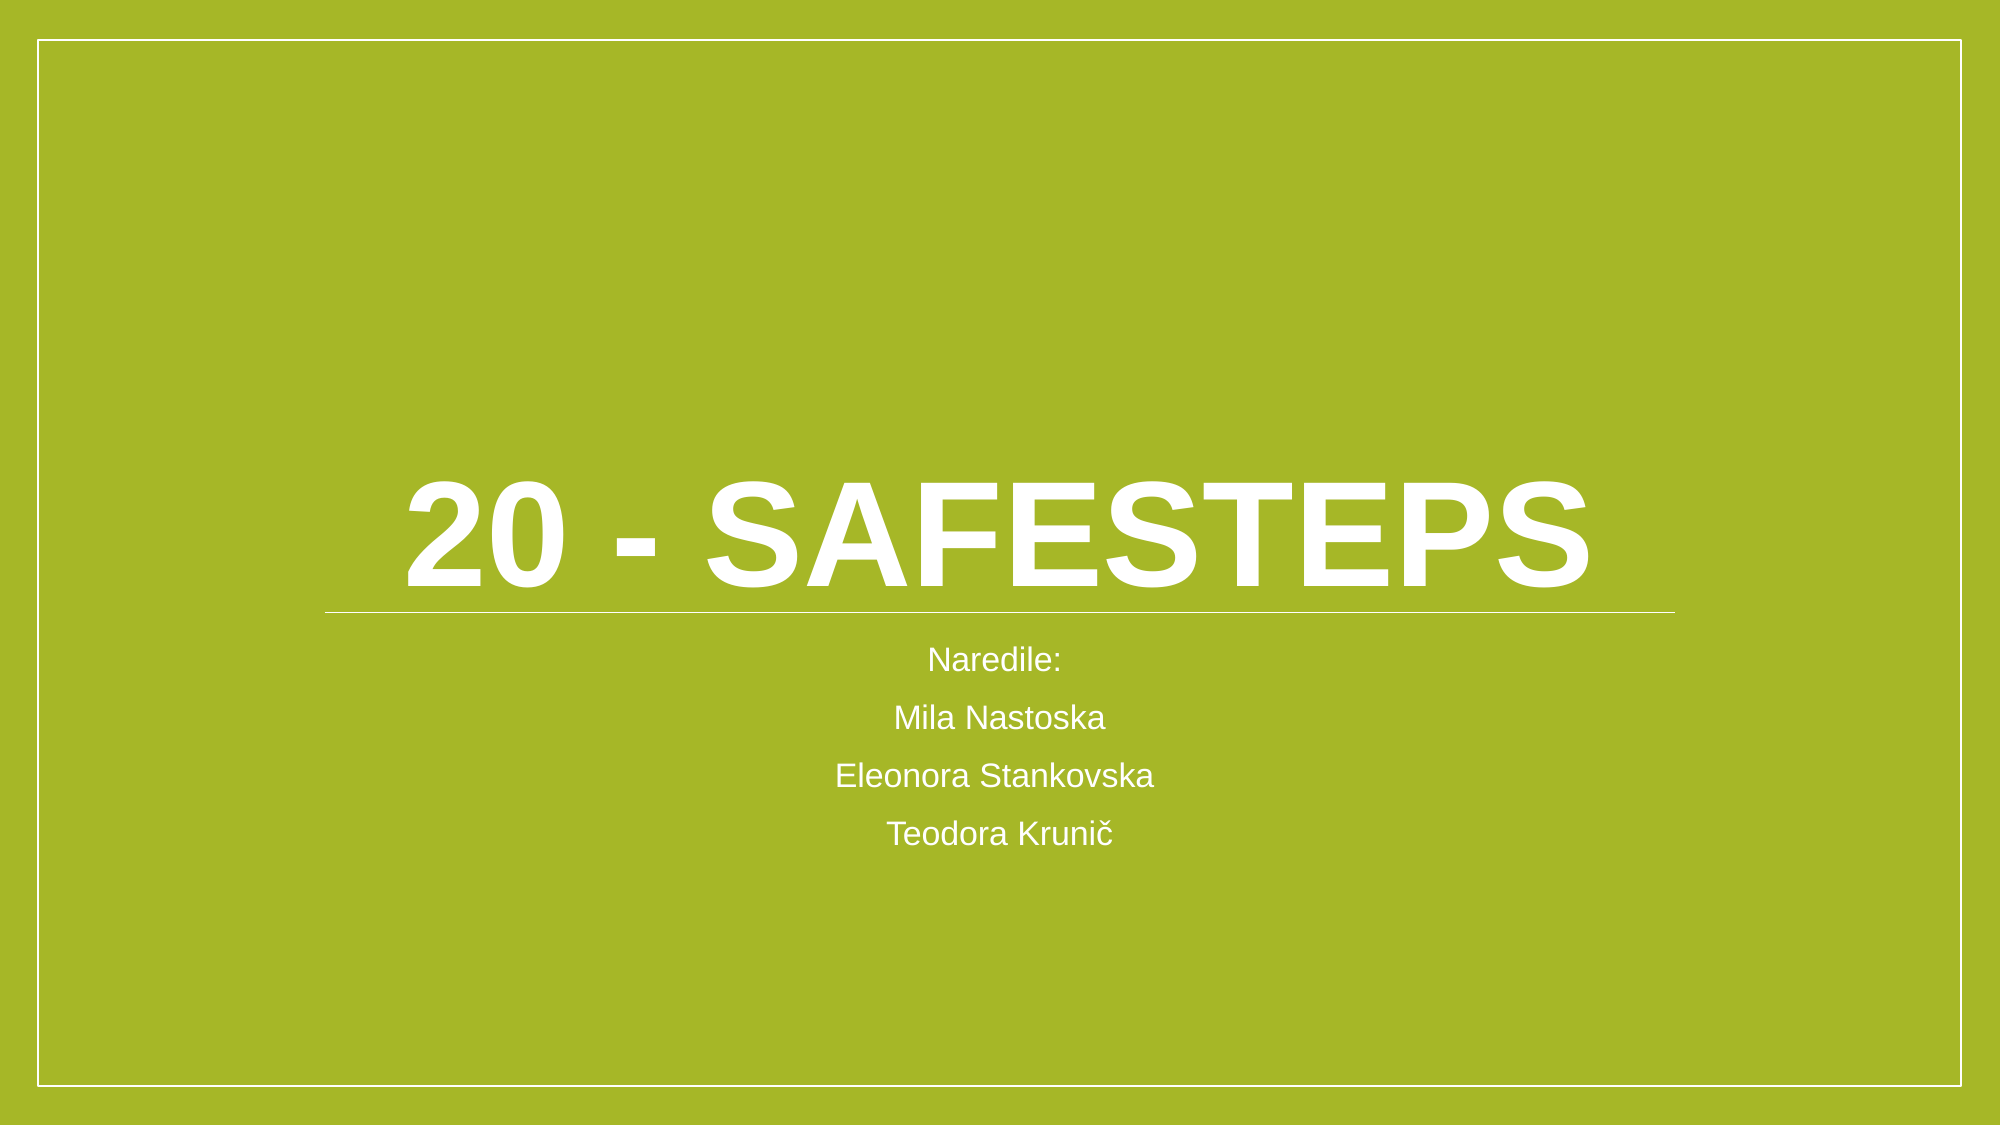

# 20 - SafeSteps
Naredile:
Mila Nastoska
Eleonora Stankovska
Teodora Krunič